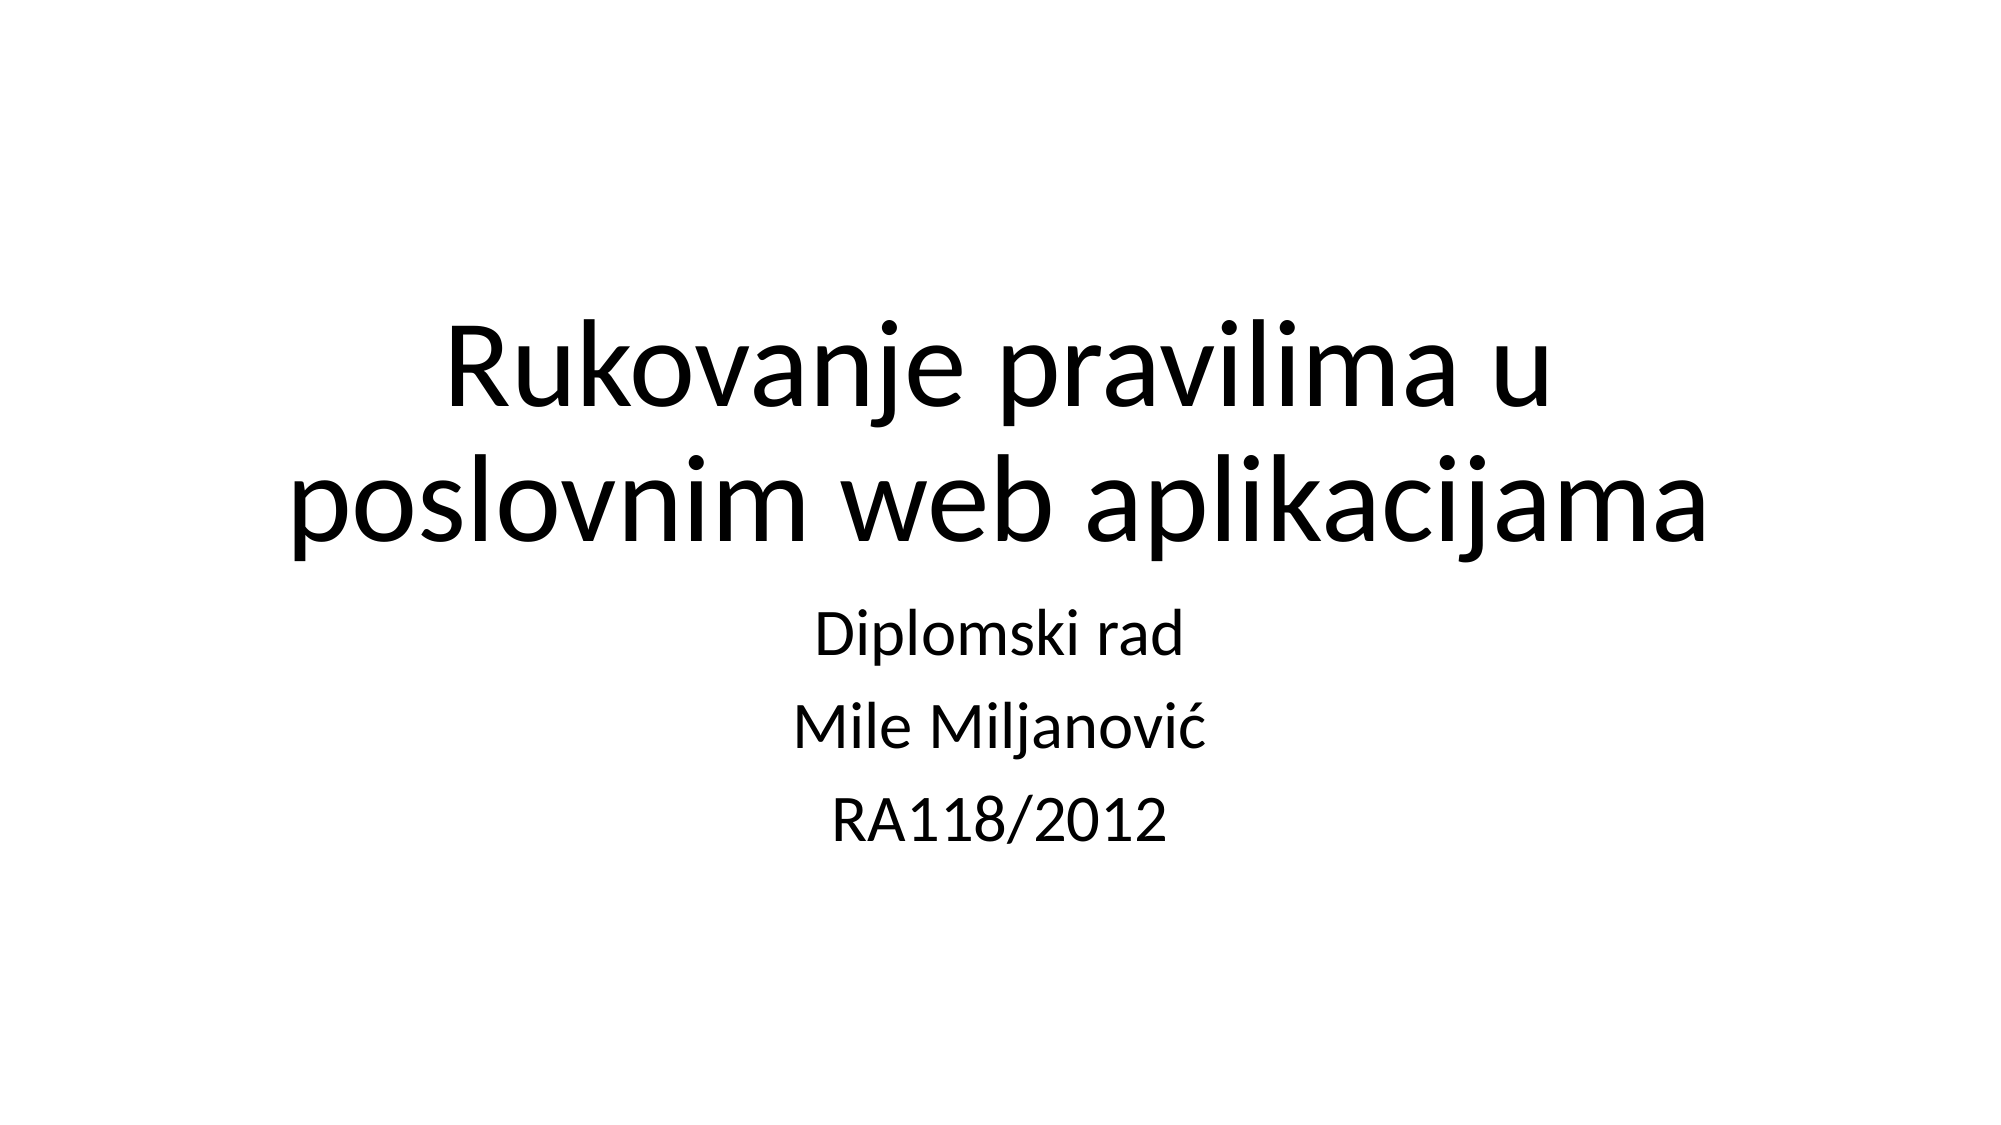

# Rukovanje pravilima u poslovnim web aplikacijama
Diplomski rad
Mile Miljanović
RA118/2012